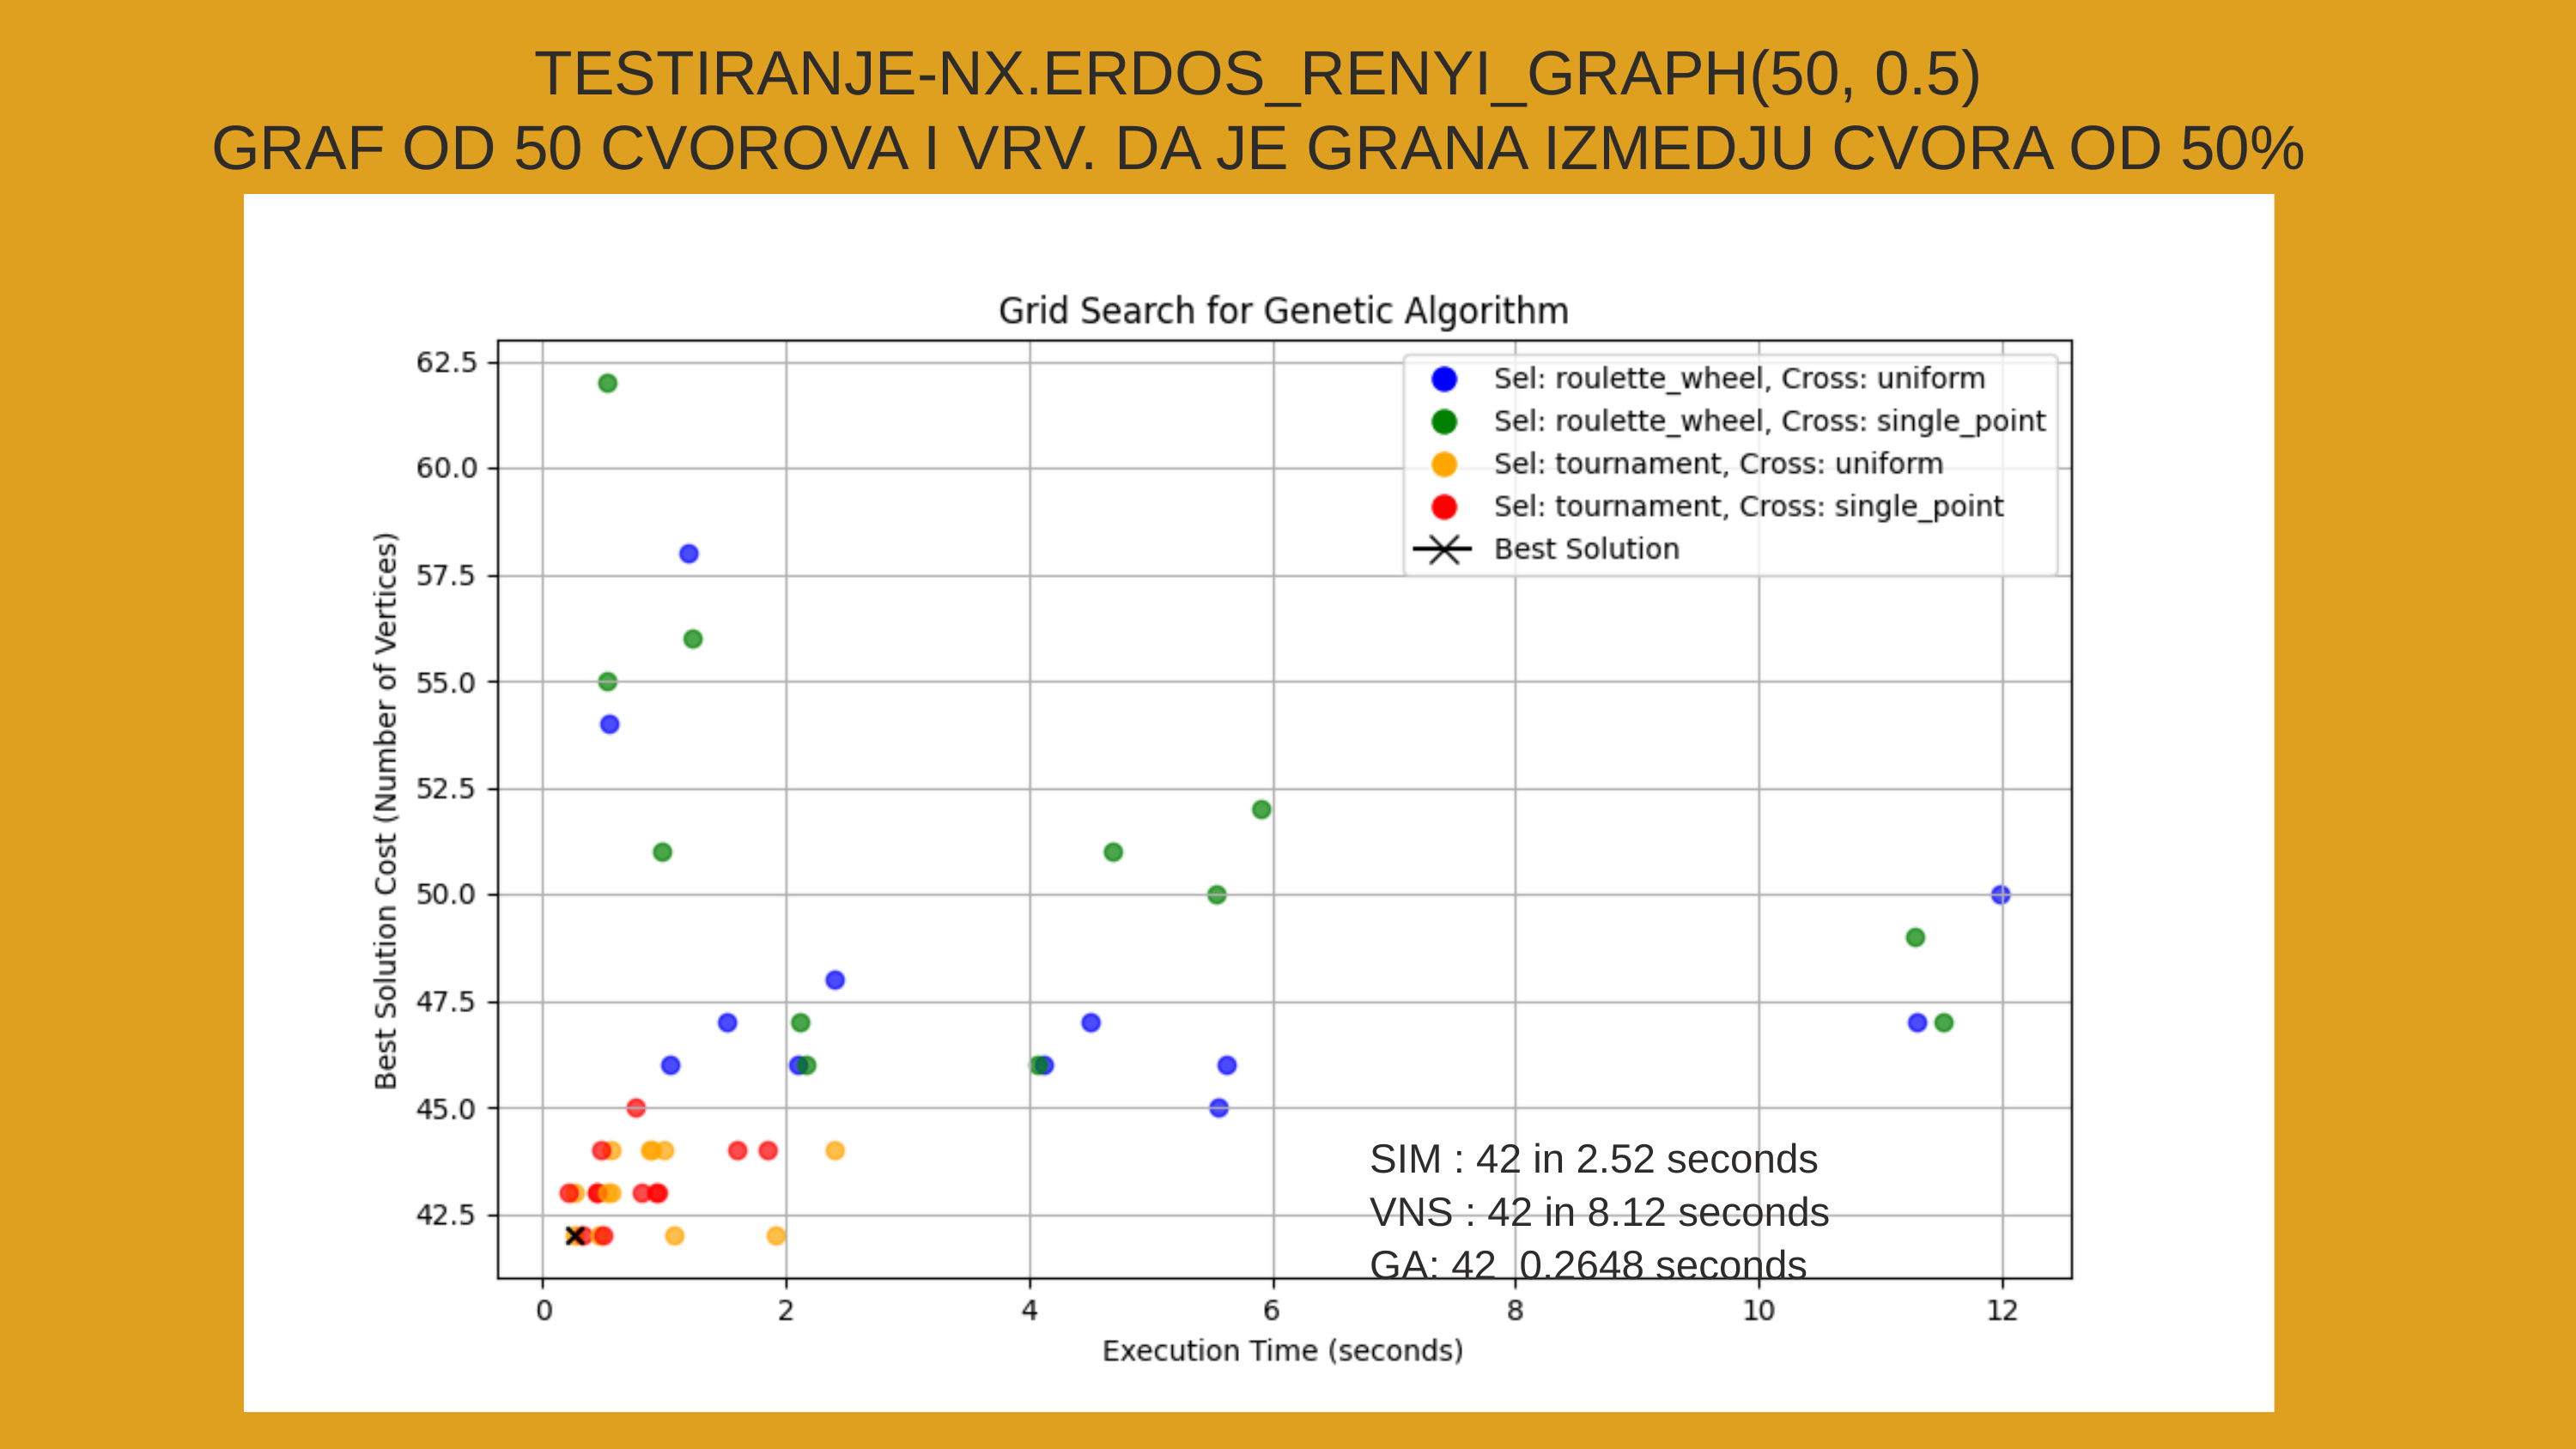

TESTIRANJE-NX.ERDOS_RENYI_GRAPH(50, 0.5)
GRAF OD 50 CVOROVA I VRV. DA JE GRANA IZMEDJU CVORA OD 50%

SIM : 42 in 2.52 seconds
VNS : 42 in 8.12 seconds
GA: 42  0.2648 seconds